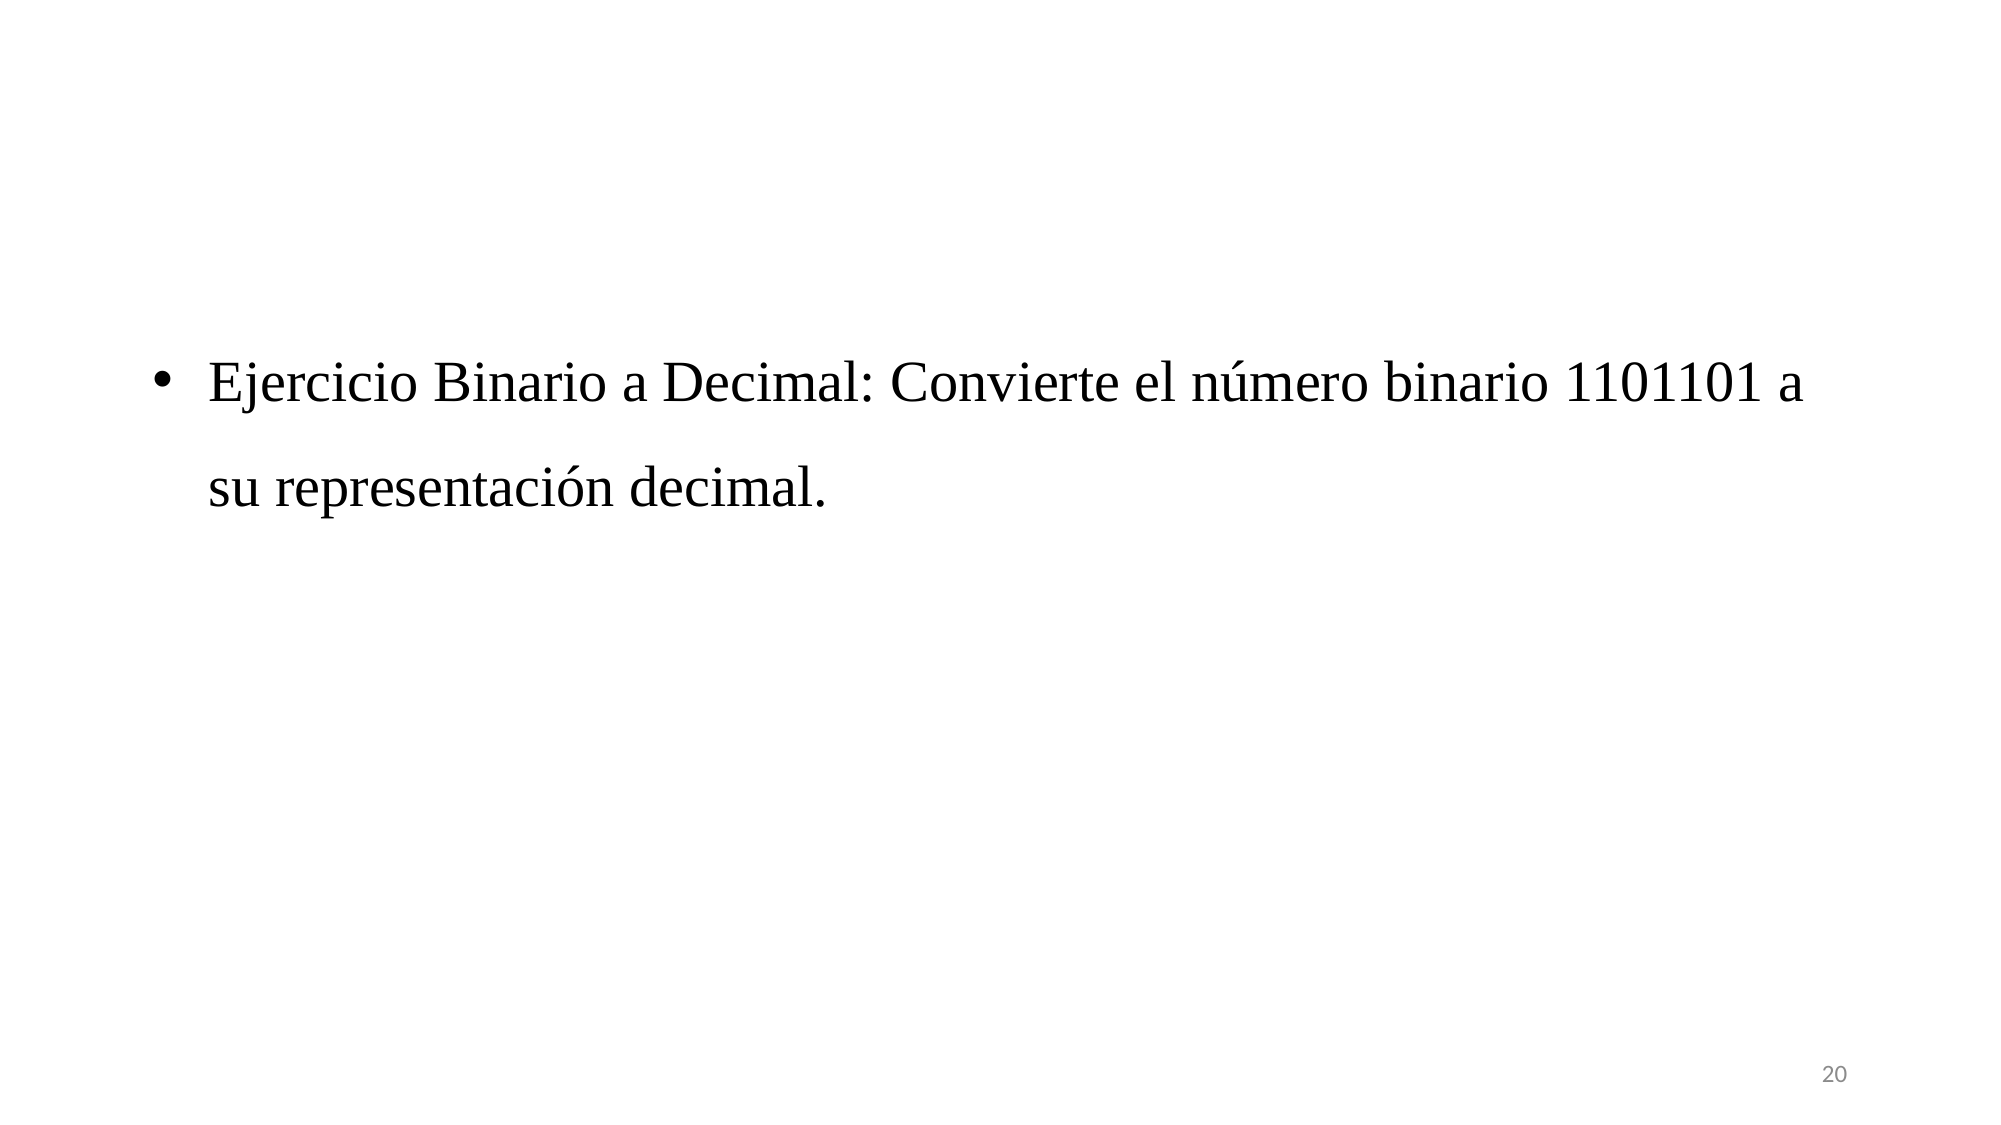

#
Ejercicio Binario a Decimal: Convierte el número binario 1101101 a su representación decimal.

20